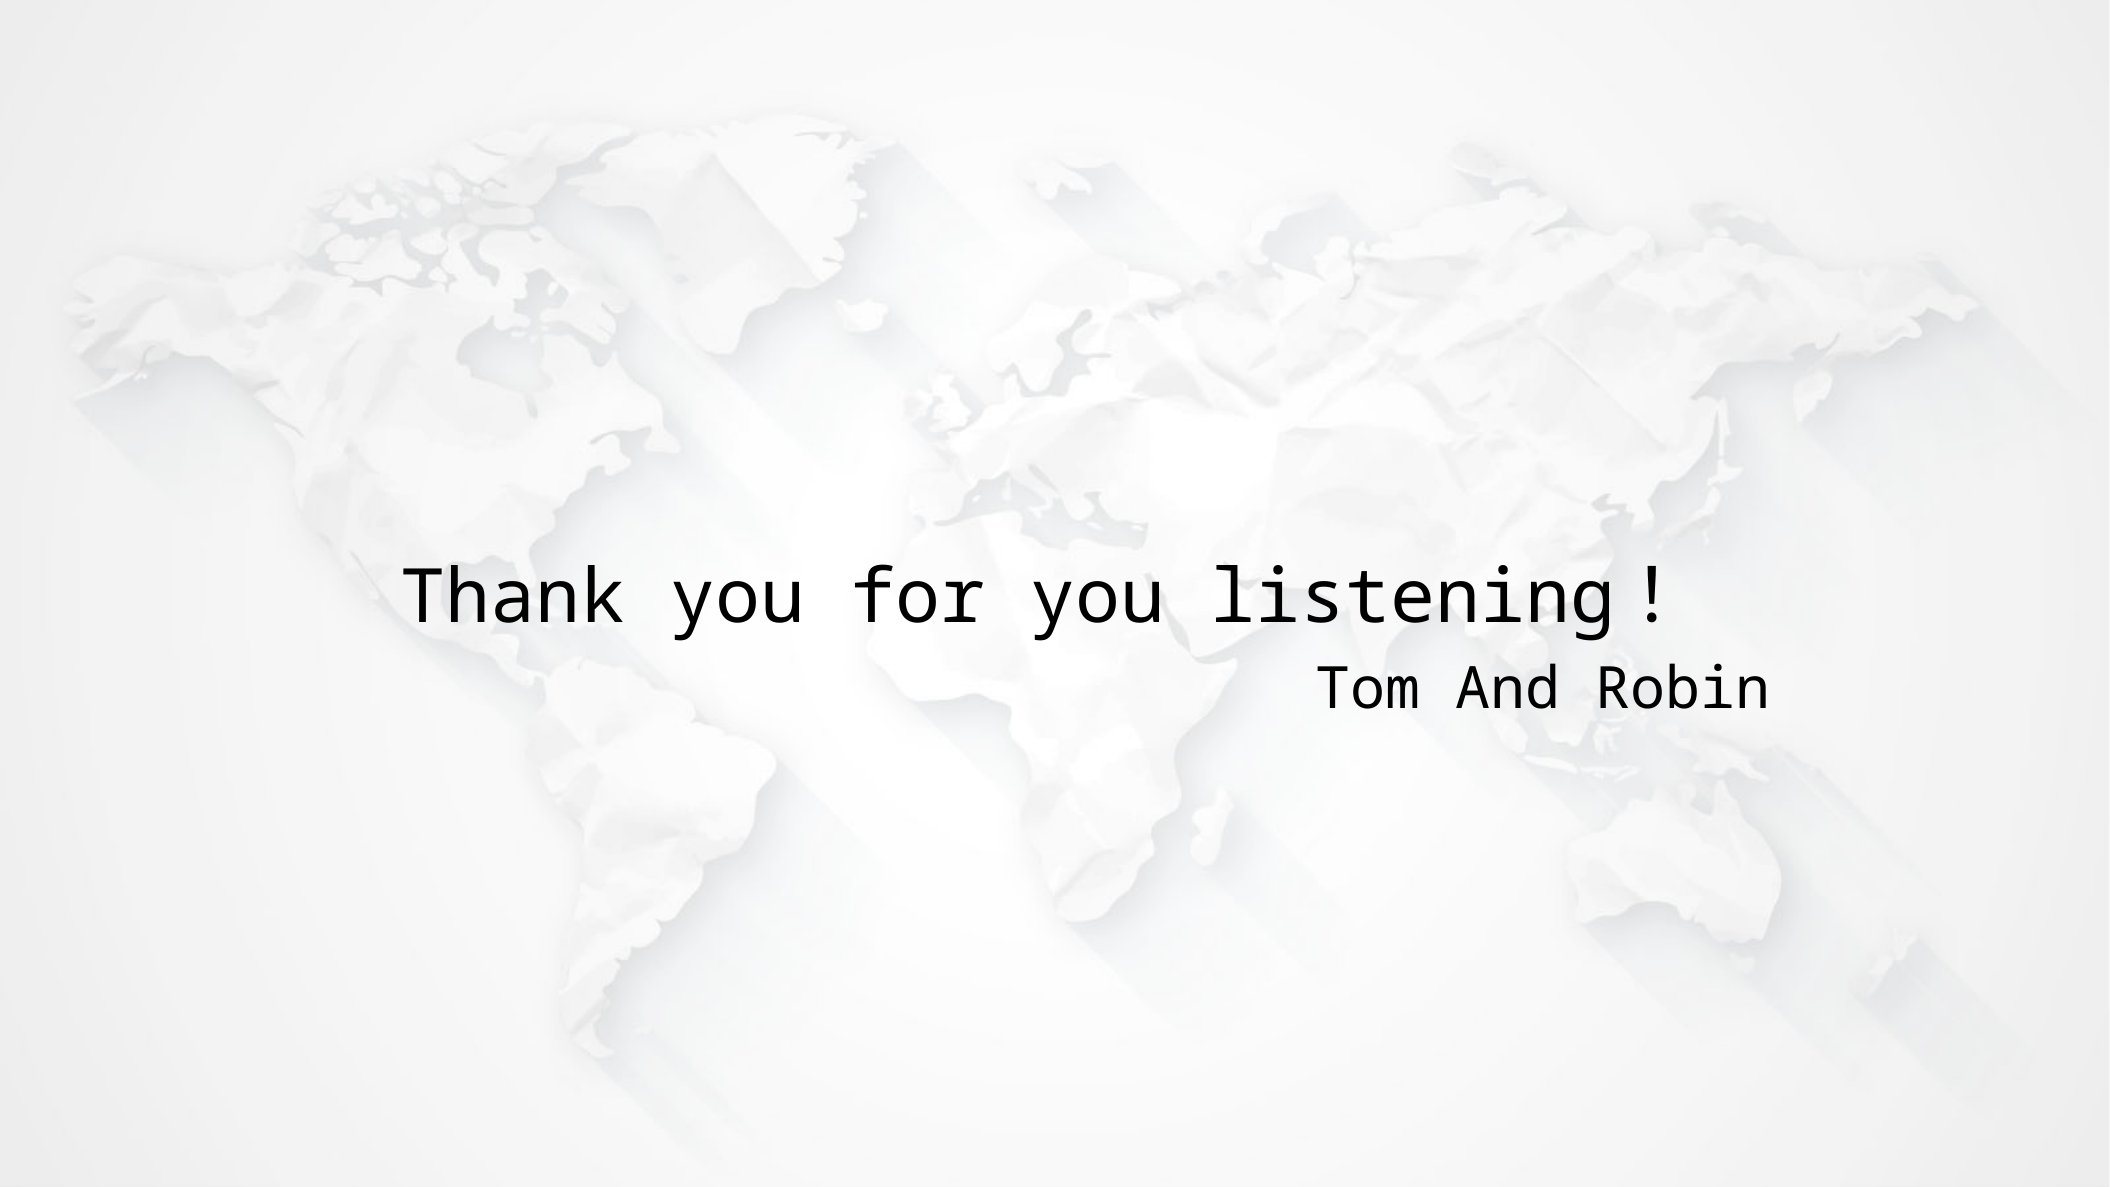

Thank you for you listening！
Tom And Robin